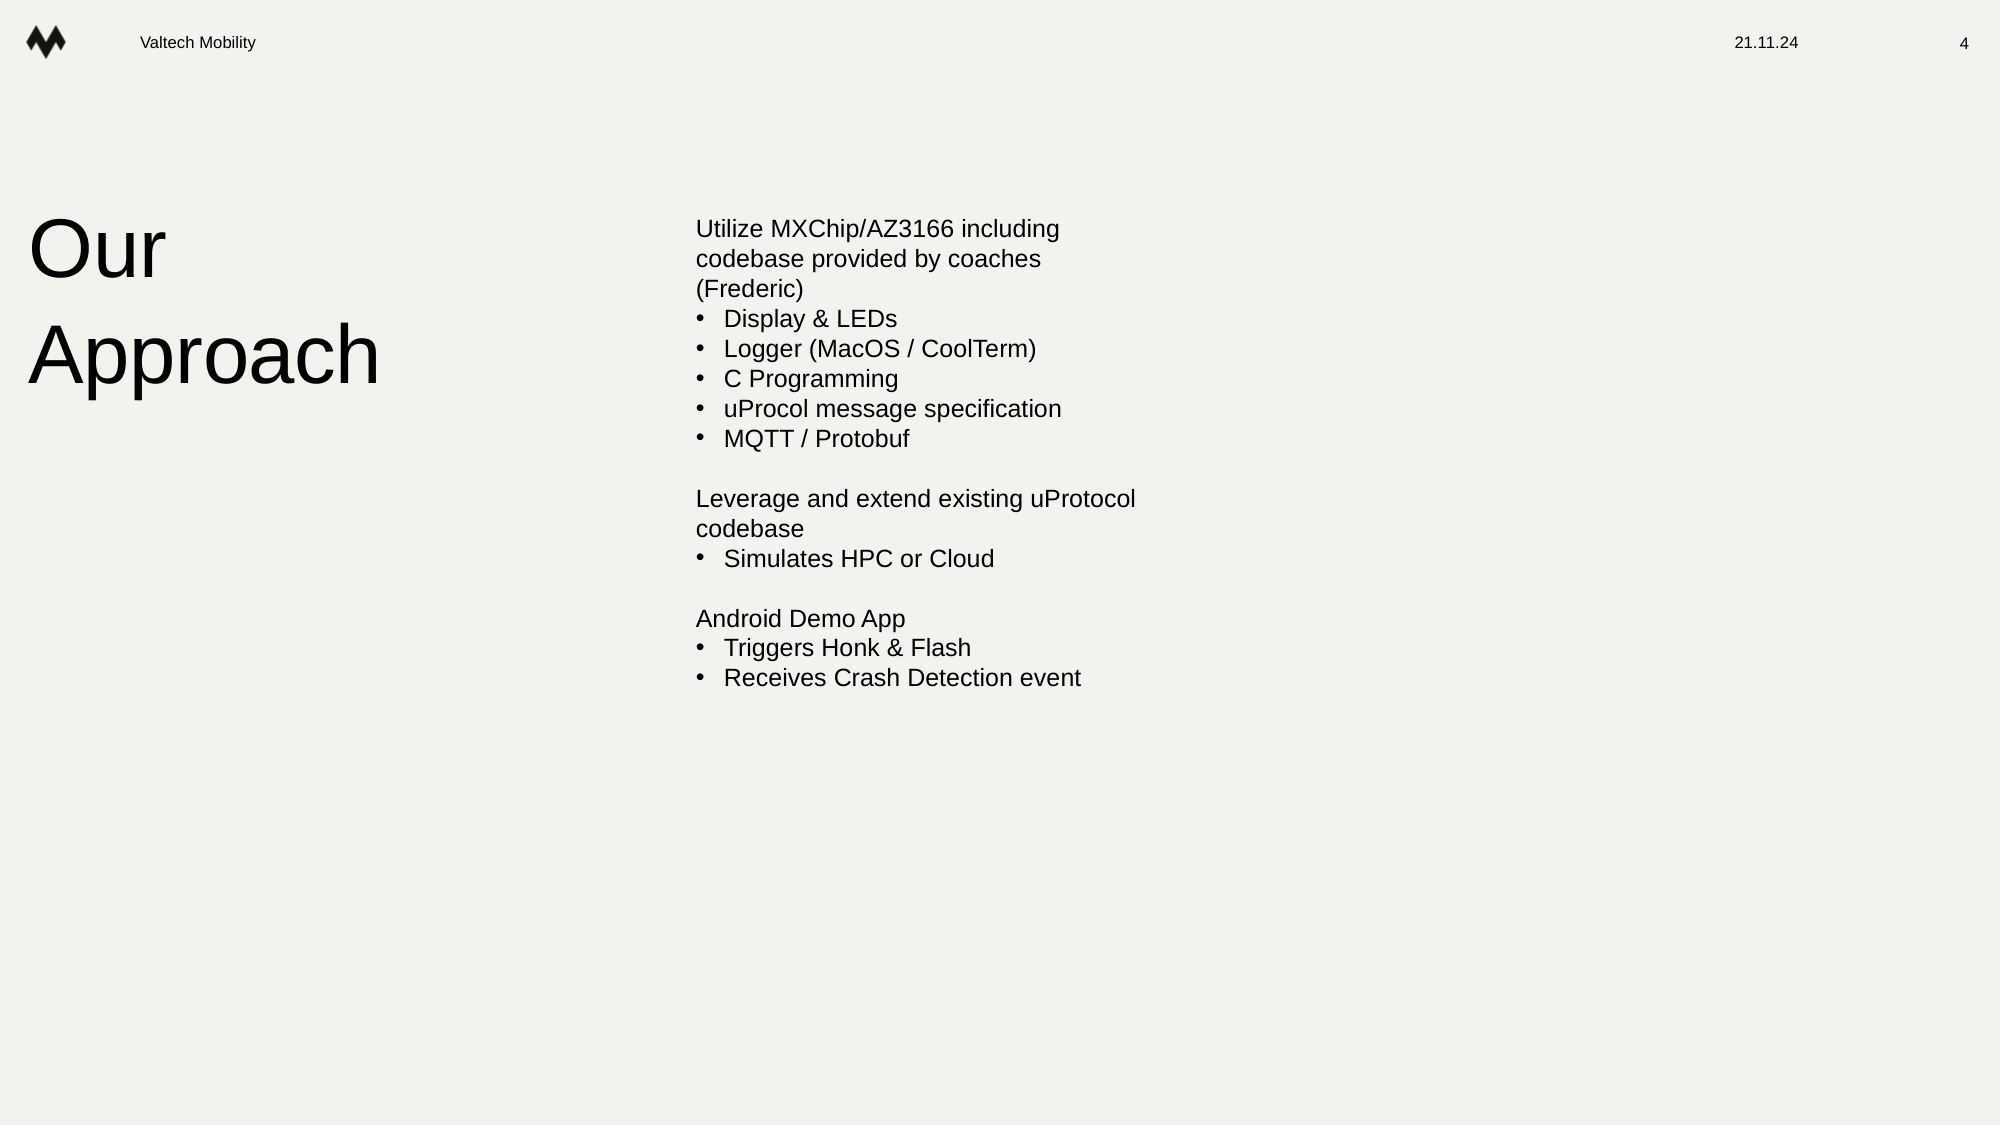

21.11.24
Valtech Mobility
#
4
Our
Approach
Utilize MXChip/AZ3166 including codebase provided by coaches (Frederic)
Display & LEDs
Logger (MacOS / CoolTerm)
C Programming
uProcol message specification
MQTT / Protobuf

Leverage and extend existing uProtocol codebase
Simulates HPC or Cloud

Android Demo App
Triggers Honk & Flash
Receives Crash Detection event